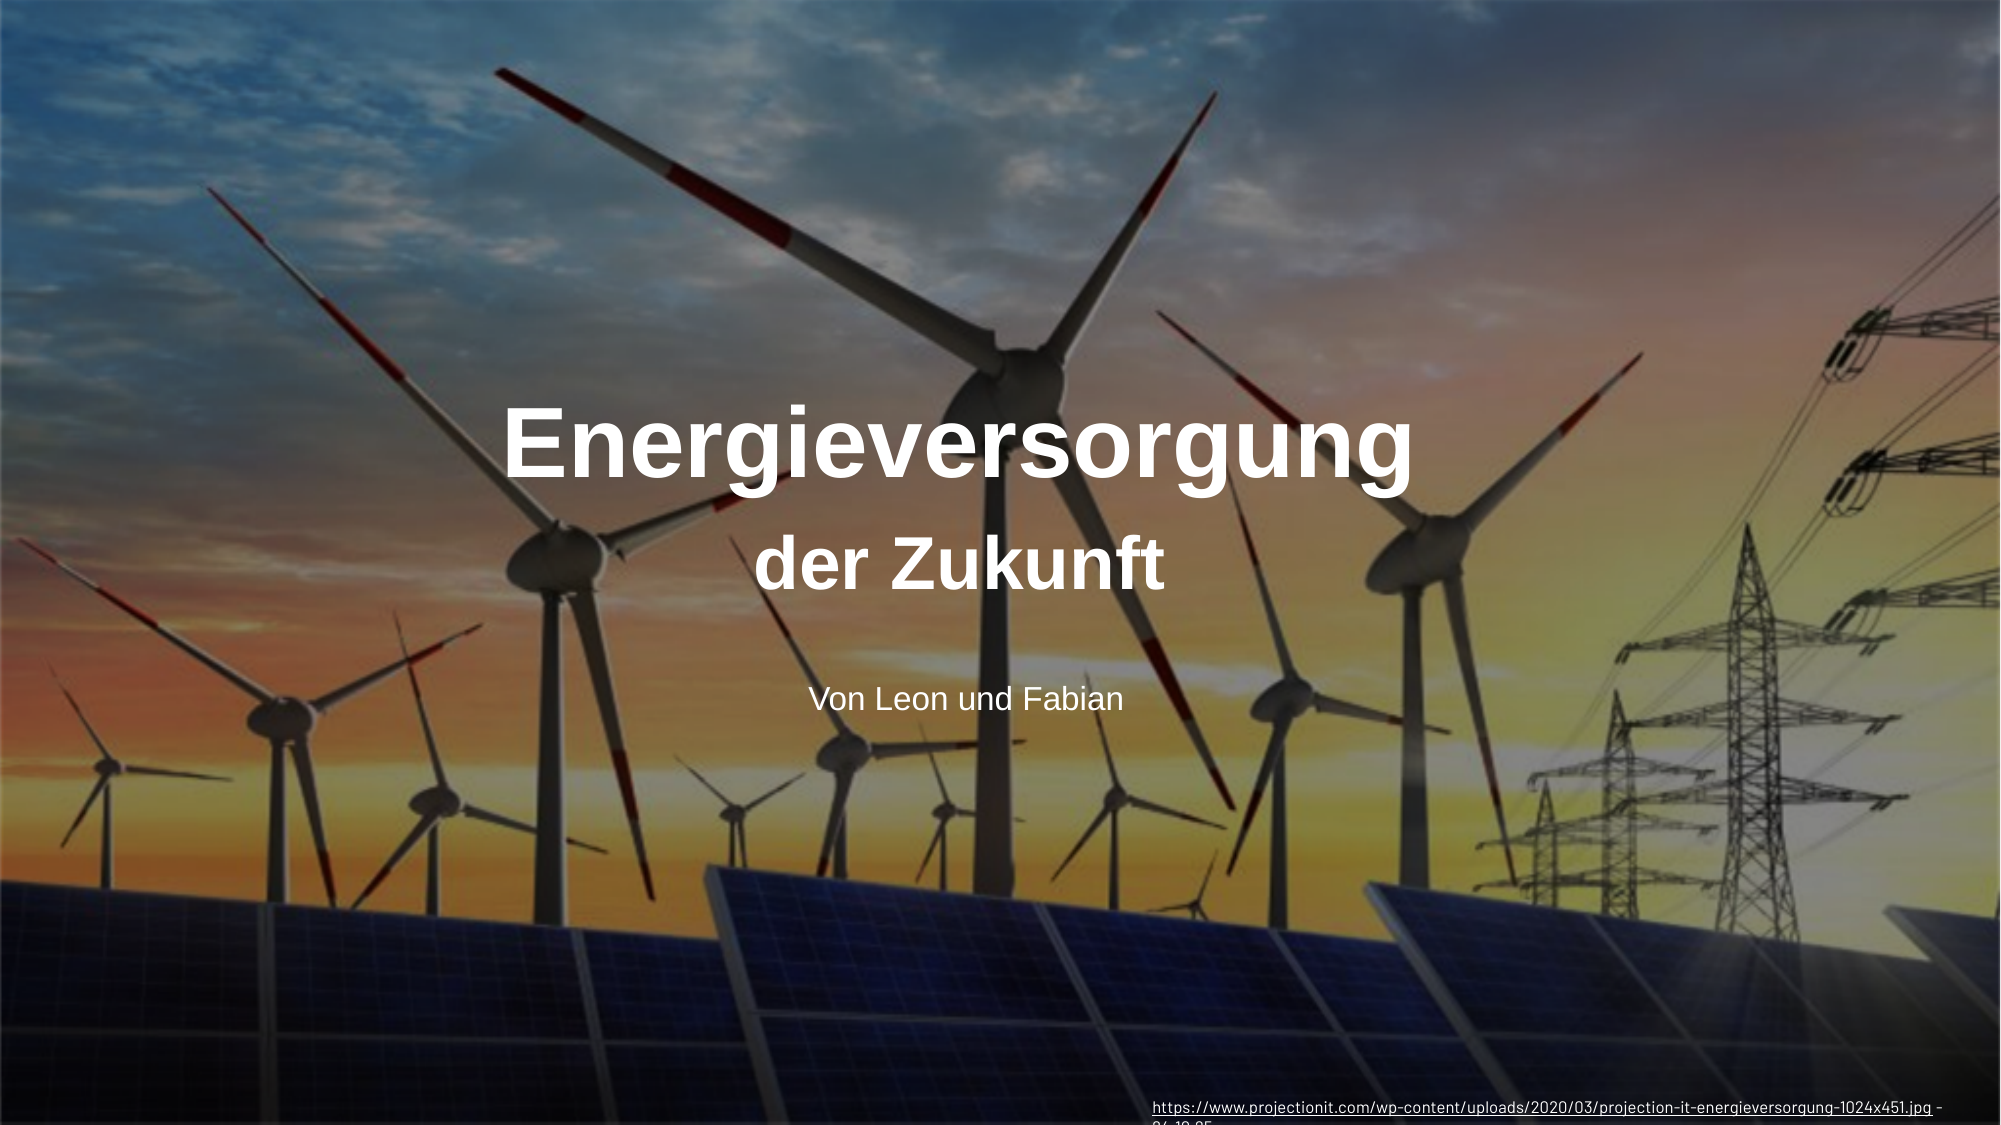

Energieversorgung
der Zukunft
Von Leon und Fabian
https://www.projectionit.com/wp-content/uploads/2020/03/projection-it-energieversorgung-1024x451.jpg - 24.10.25